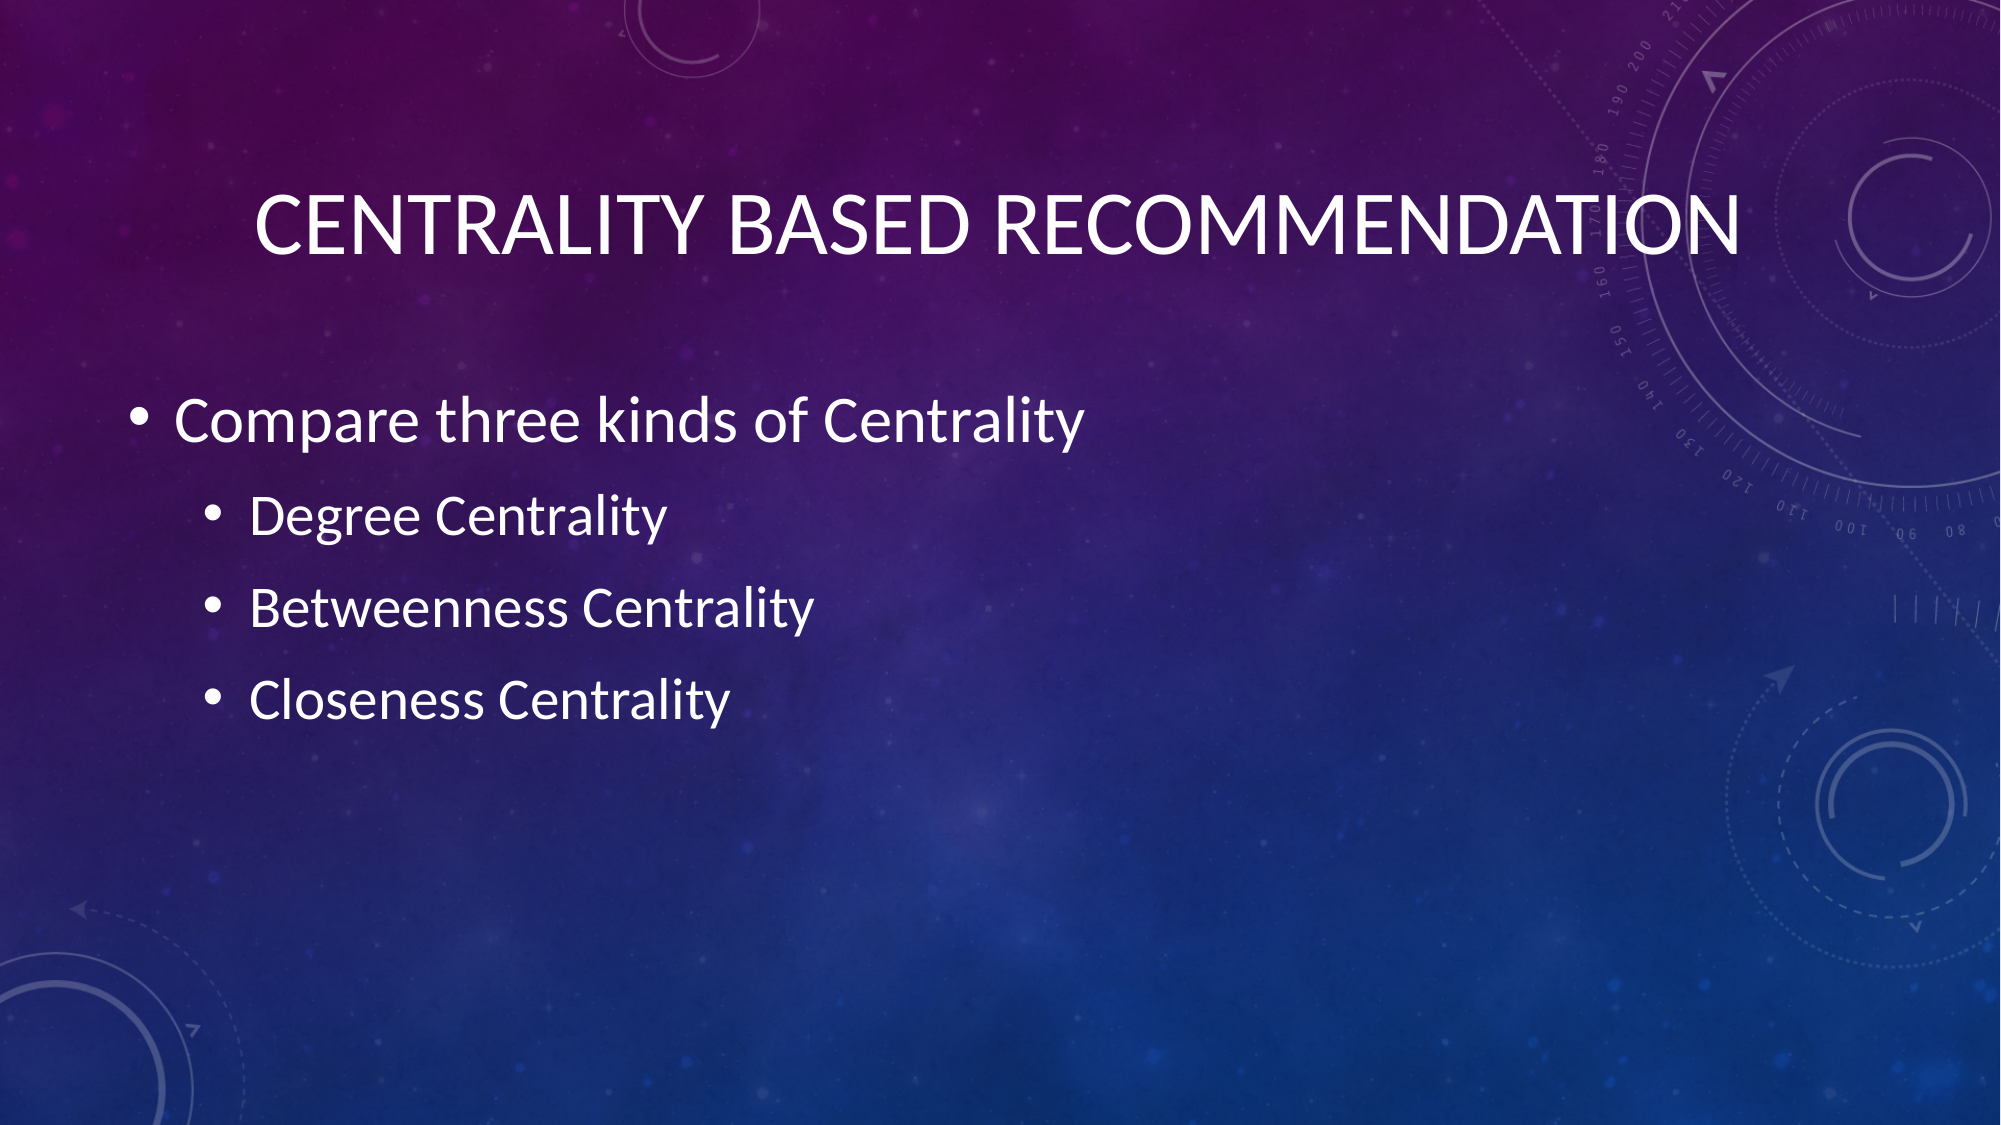

# centrality Based recommendation
Compare three kinds of Centrality
Degree Centrality
Betweenness Centrality
Closeness Centrality